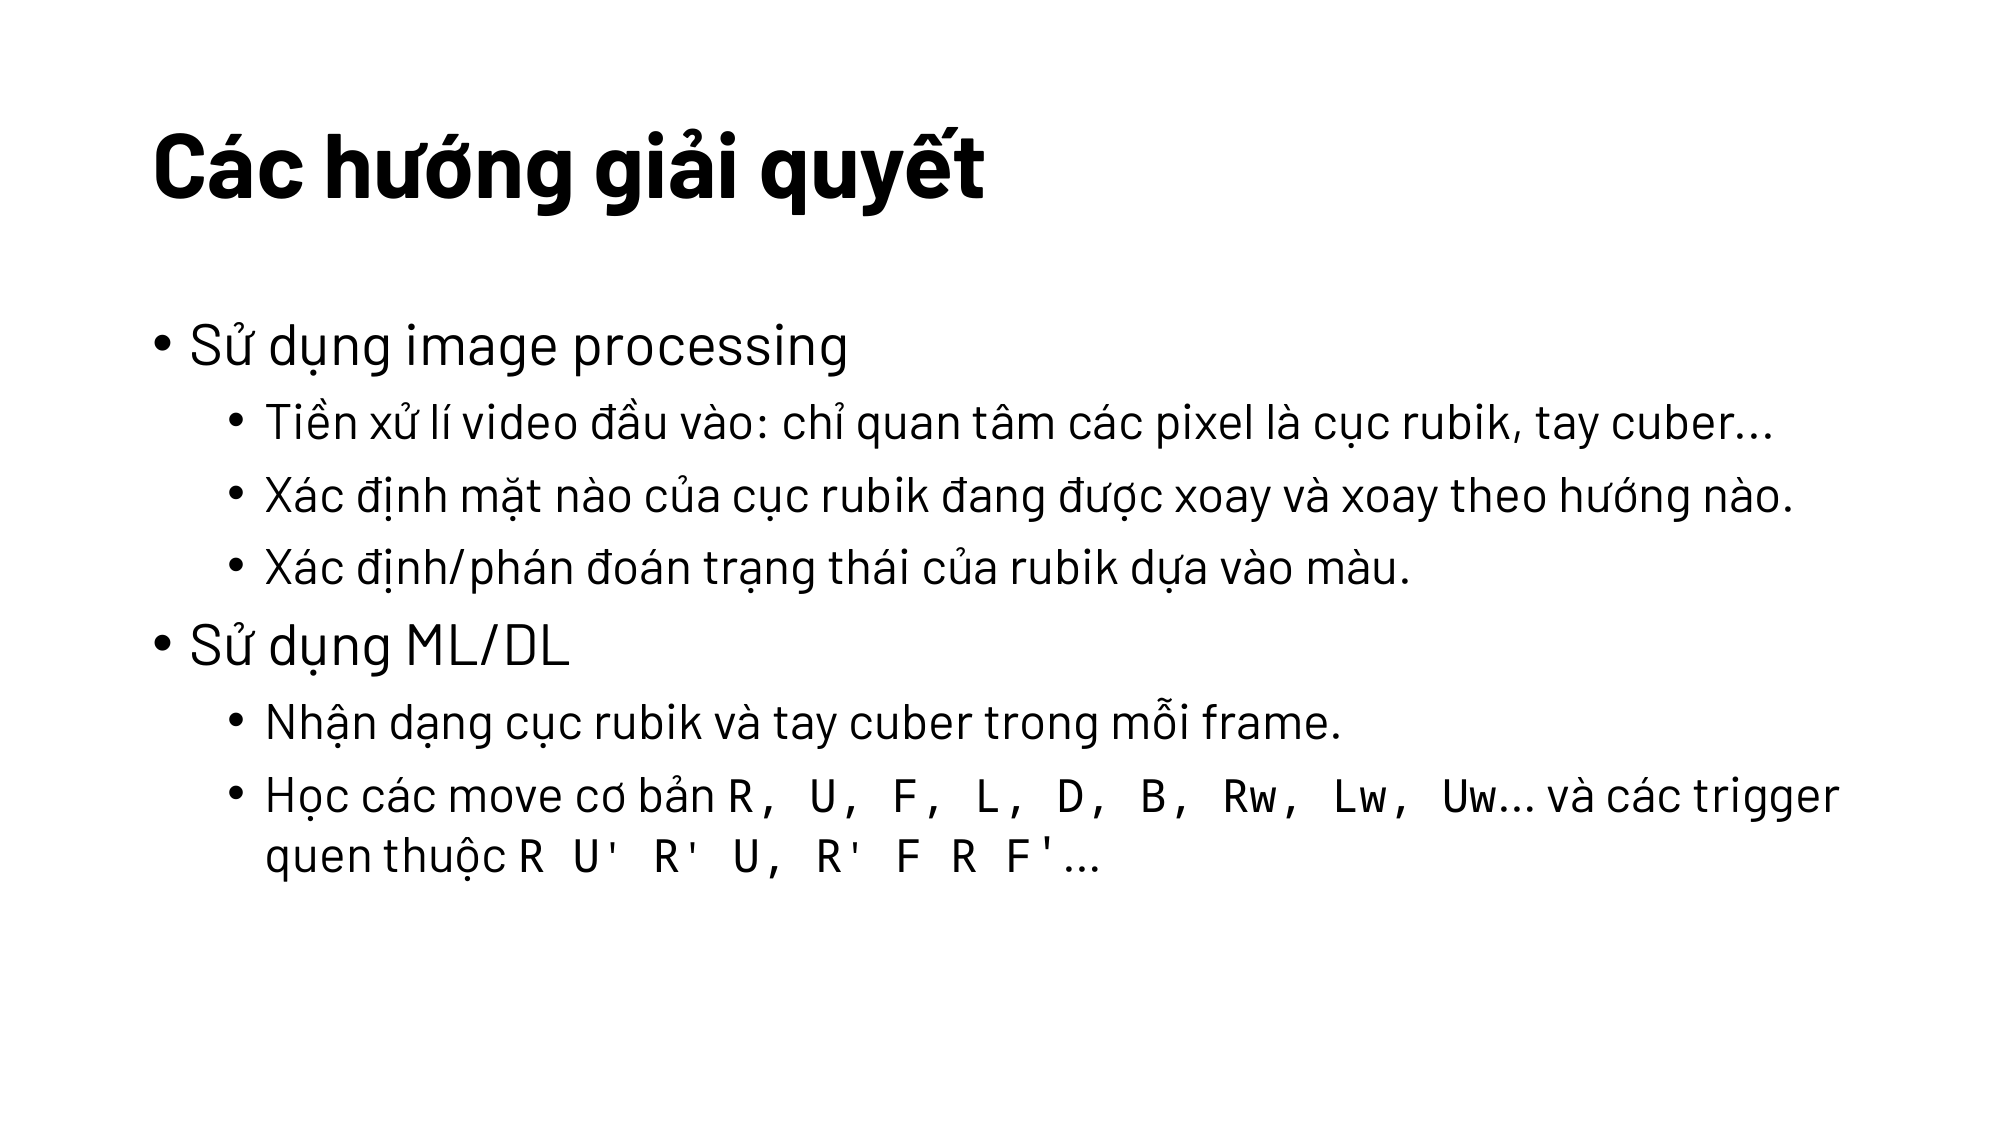

# Các hướng giải quyết
Sử dụng image processing
Tiền xử lí video đầu vào: chỉ quan tâm các pixel là cục rubik, tay cuber...
Xác định mặt nào của cục rubik đang được xoay và xoay theo hướng nào.
Xác định/phán đoán trạng thái của rubik dựa vào màu.
Sử dụng ML/DL
Nhận dạng cục rubik và tay cuber trong mỗi frame.
Học các move cơ bản R, U, F, L, D, B, Rw, Lw, Uw… và các trigger quen thuộc R U' R' U, R' F R F'…